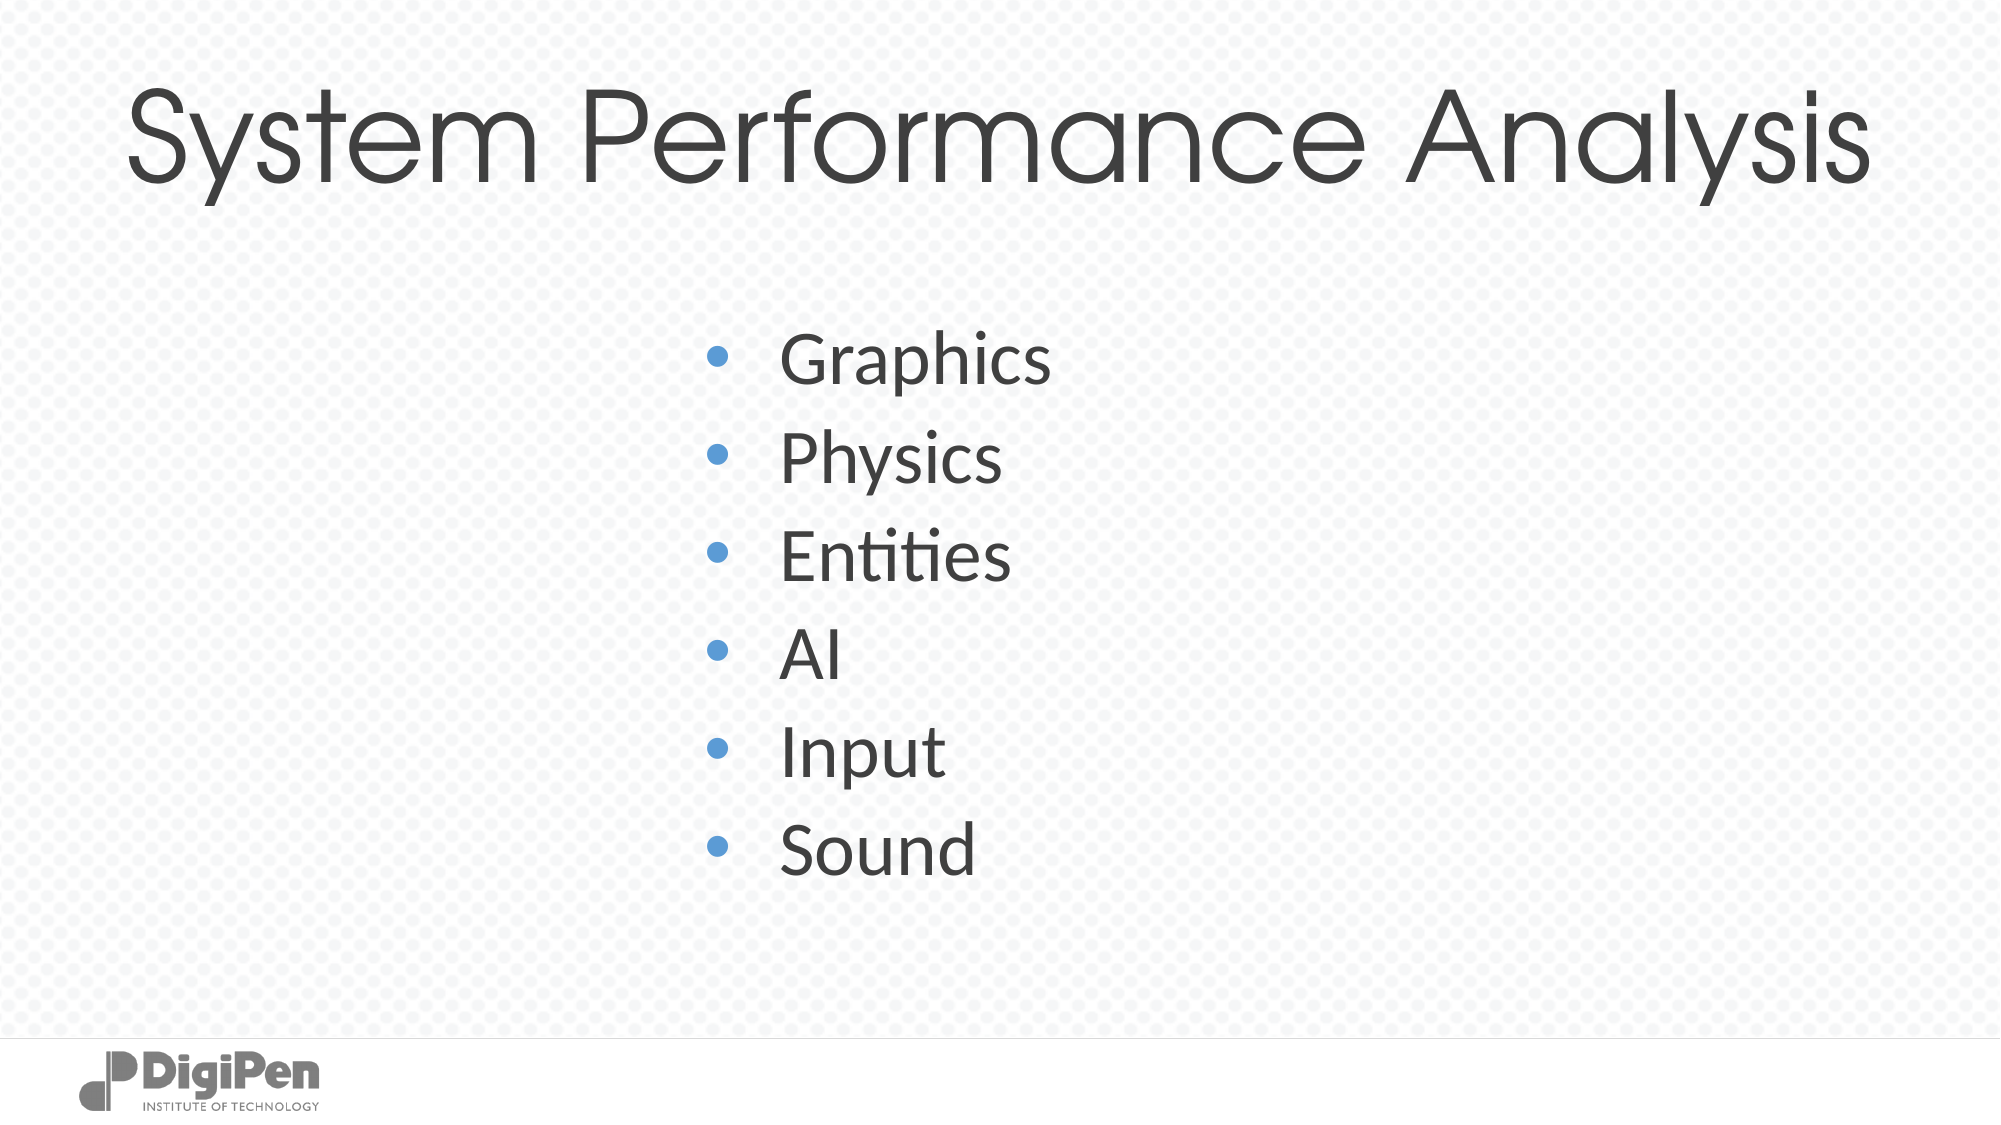

# System Performance Analysis
Graphics
Physics
Entities
AI
Input
Sound